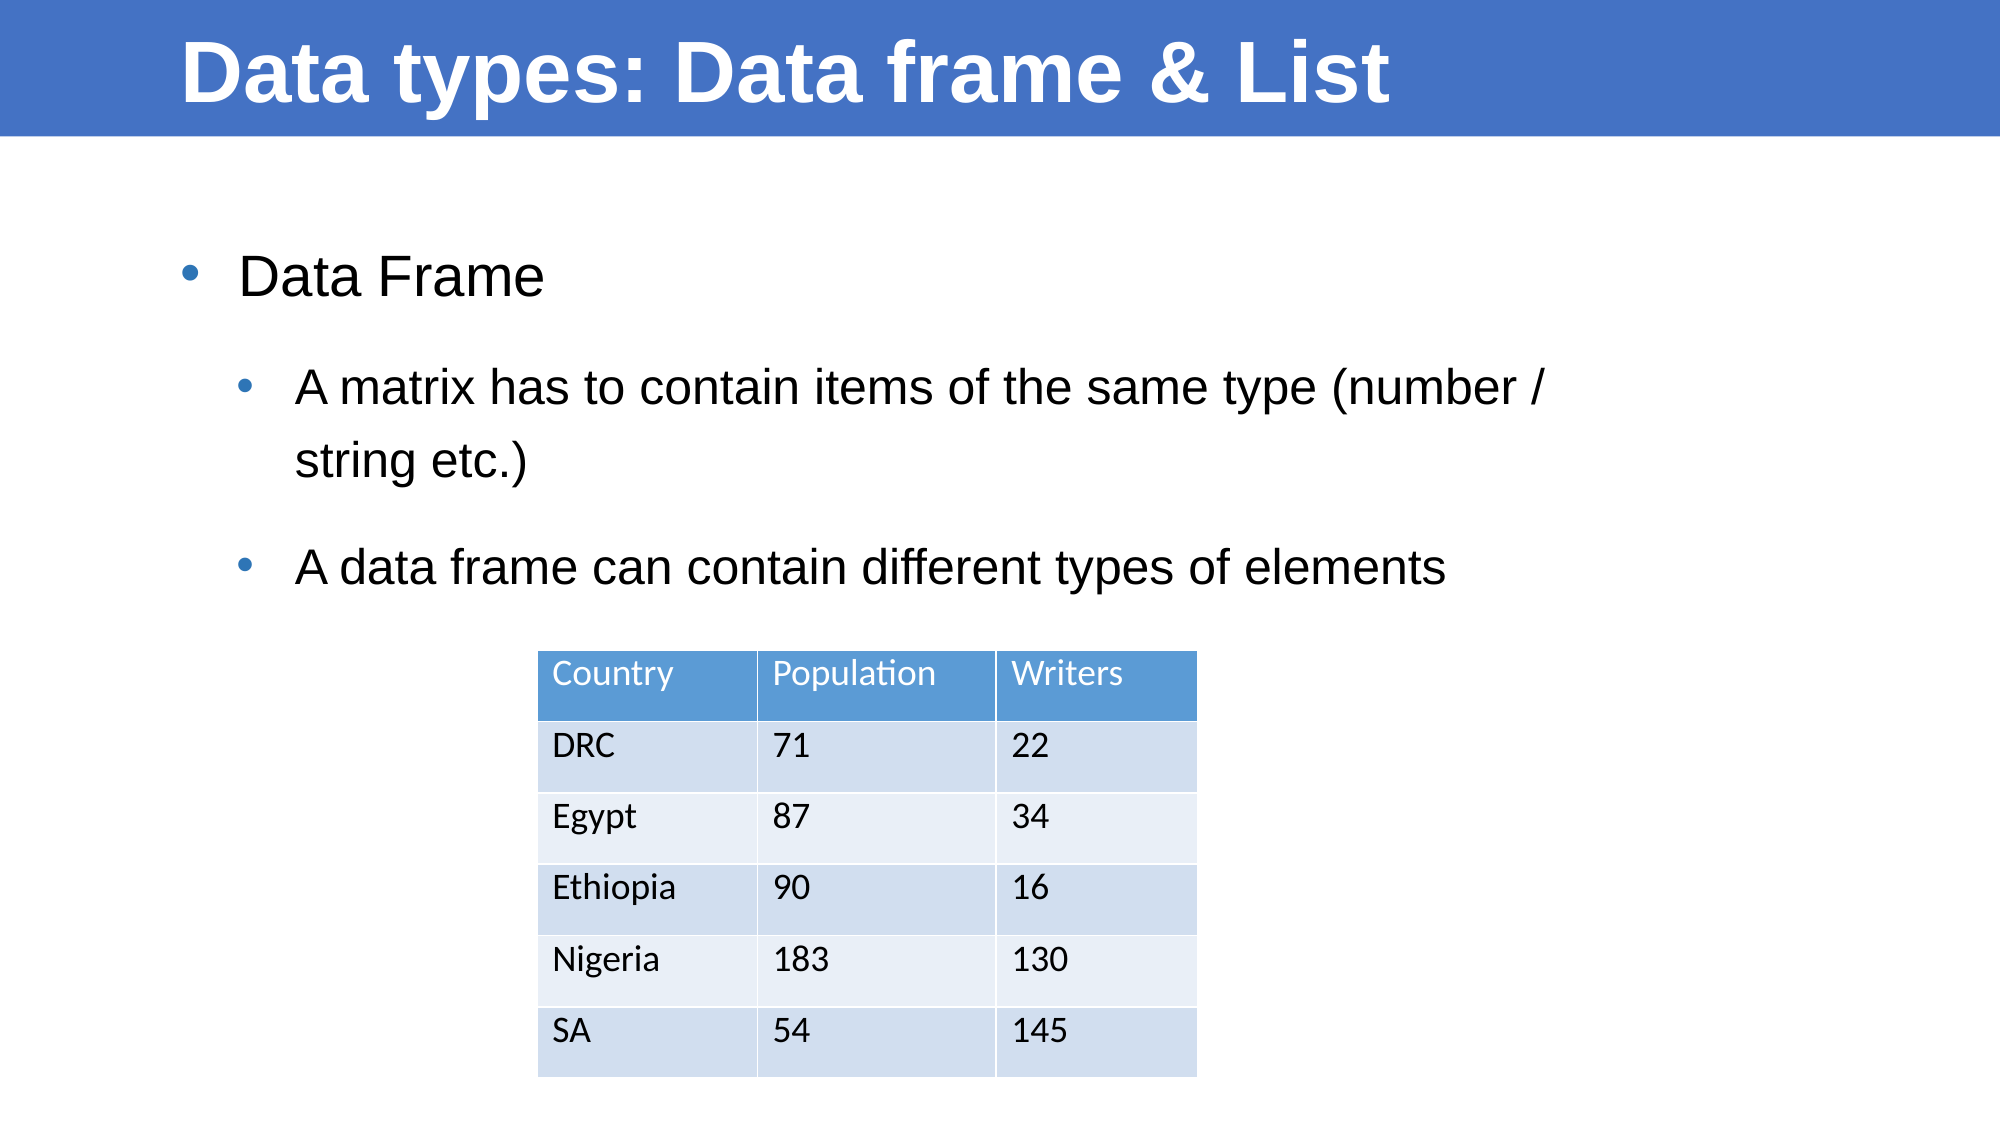

Data types: Data frame & List
Data Frame
A matrix has to contain items of the same type (number / string etc.)
A data frame can contain different types of elements
| Country | Population | Writers |
| --- | --- | --- |
| DRC | 71 | 22 |
| Egypt | 87 | 34 |
| Ethiopia | 90 | 16 |
| Nigeria | 183 | 130 |
| SA | 54 | 145 |